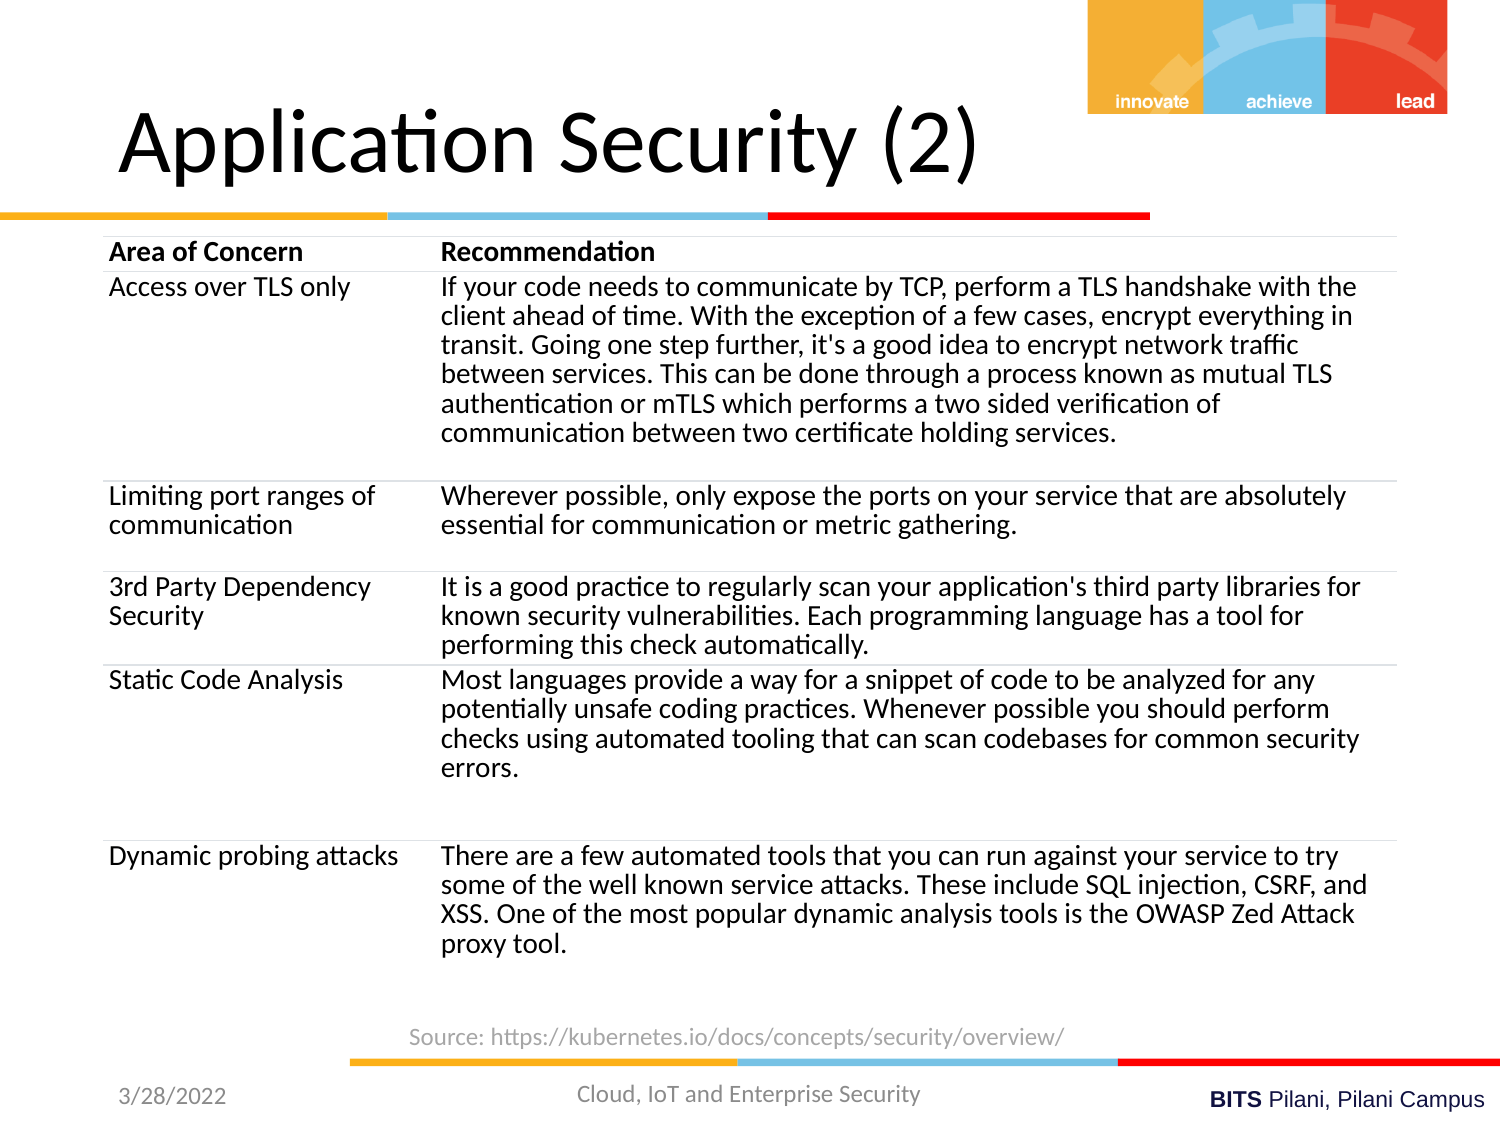

# Application Security (2)
| Area of Concern | Recommendation |
| --- | --- |
| Access over TLS only | If your code needs to communicate by TCP, perform a TLS handshake with the client ahead of time. With the exception of a few cases, encrypt everything in transit. Going one step further, it's a good idea to encrypt network traffic between services. This can be done through a process known as mutual TLS authentication or mTLS which performs a two sided verification of communication between two certificate holding services. |
| Limiting port ranges of communication | Wherever possible, only expose the ports on your service that are absolutely essential for communication or metric gathering. |
| 3rd Party Dependency Security | It is a good practice to regularly scan your application's third party libraries for known security vulnerabilities. Each programming language has a tool for performing this check automatically. |
| Static Code Analysis | Most languages provide a way for a snippet of code to be analyzed for any potentially unsafe coding practices. Whenever possible you should perform checks using automated tooling that can scan codebases for common security errors. |
| Dynamic probing attacks | There are a few automated tools that you can run against your service to try some of the well known service attacks. These include SQL injection, CSRF, and XSS. One of the most popular dynamic analysis tools is the OWASP Zed Attack proxy tool. |
Source: https://kubernetes.io/docs/concepts/security/overview/
Cloud, IoT and Enterprise Security
3/28/2022